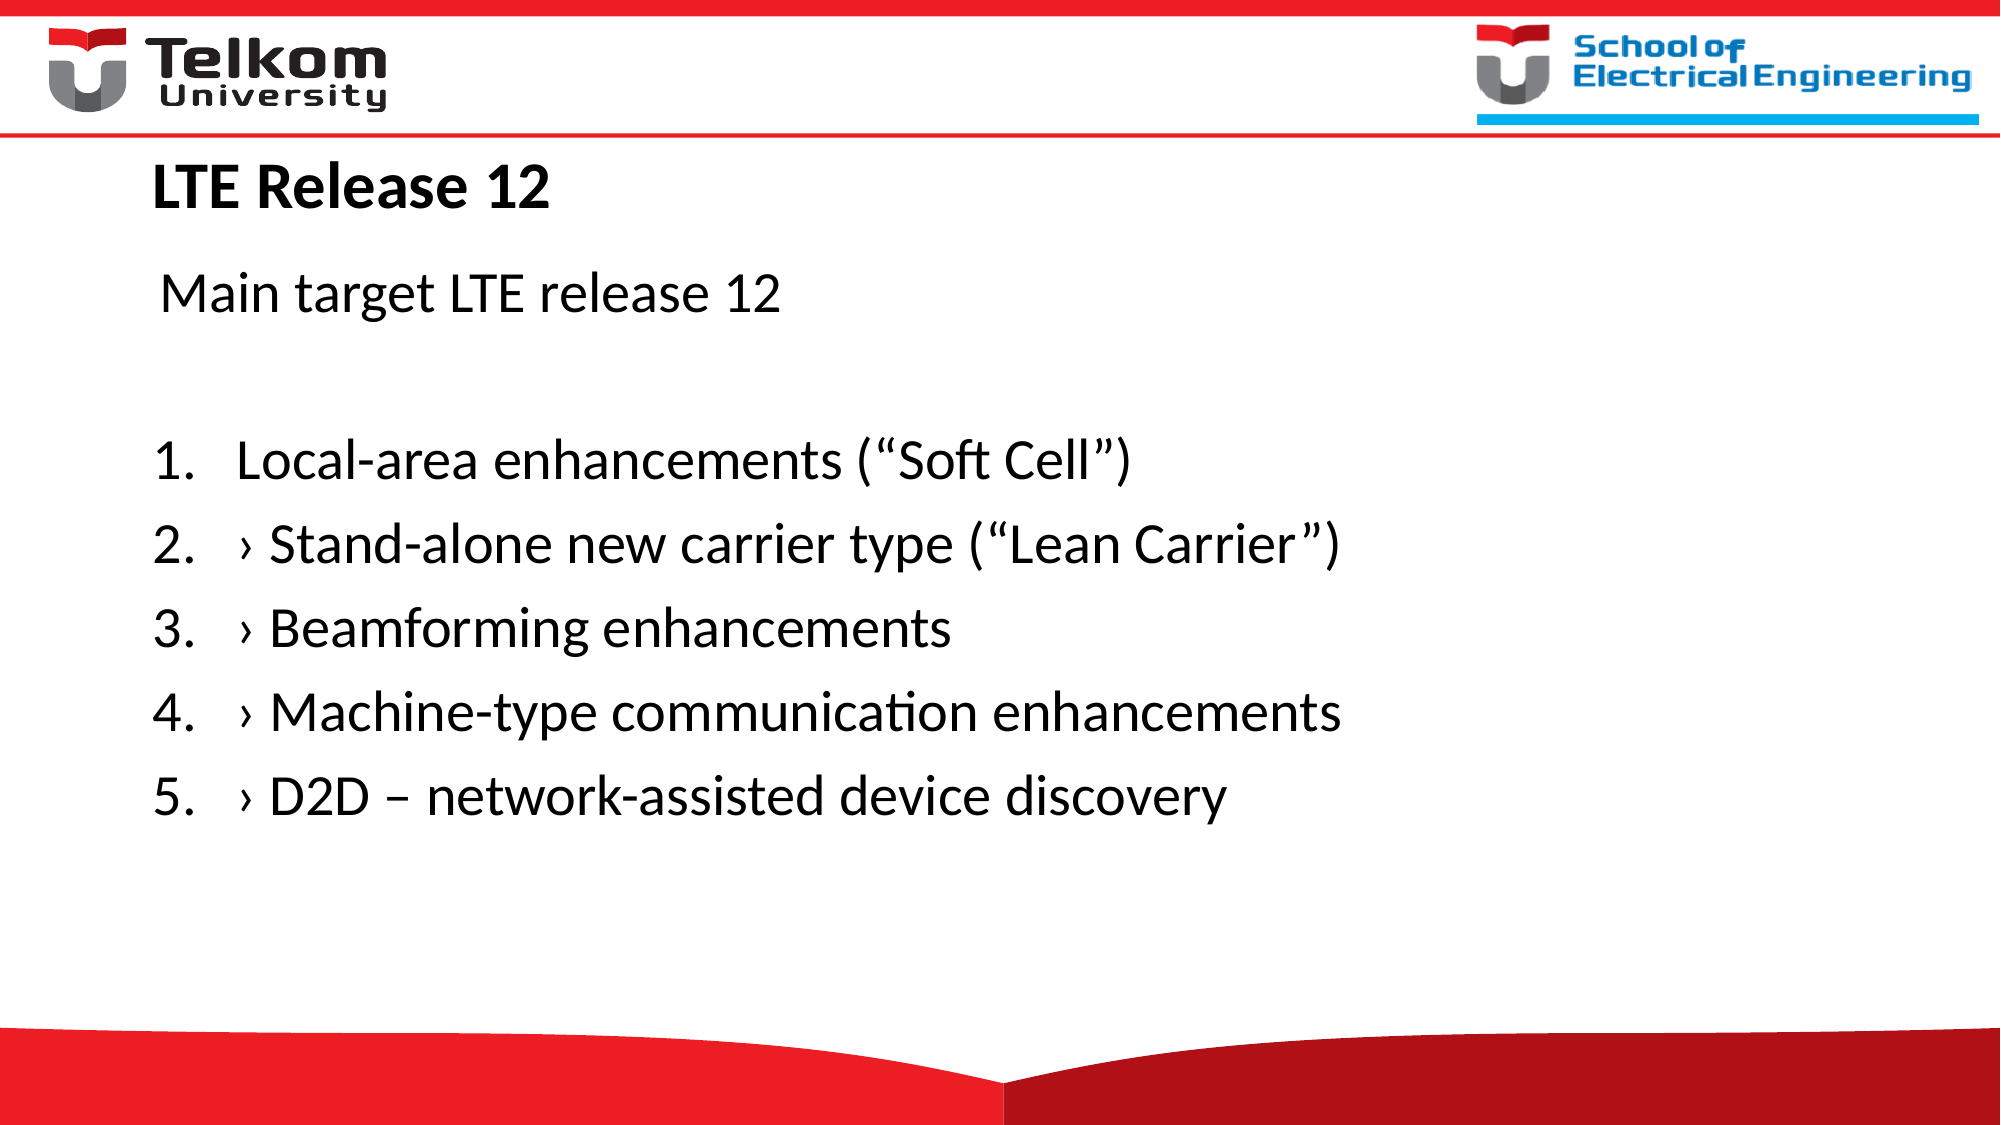

# LTE Release 12
Main target LTE release 12

Local-area enhancements (“Soft Cell”)
› Stand-alone new carrier type (“Lean Carrier”)
› Beamforming enhancements
› Machine-type communication enhancements
› D2D – network-assisted device discovery